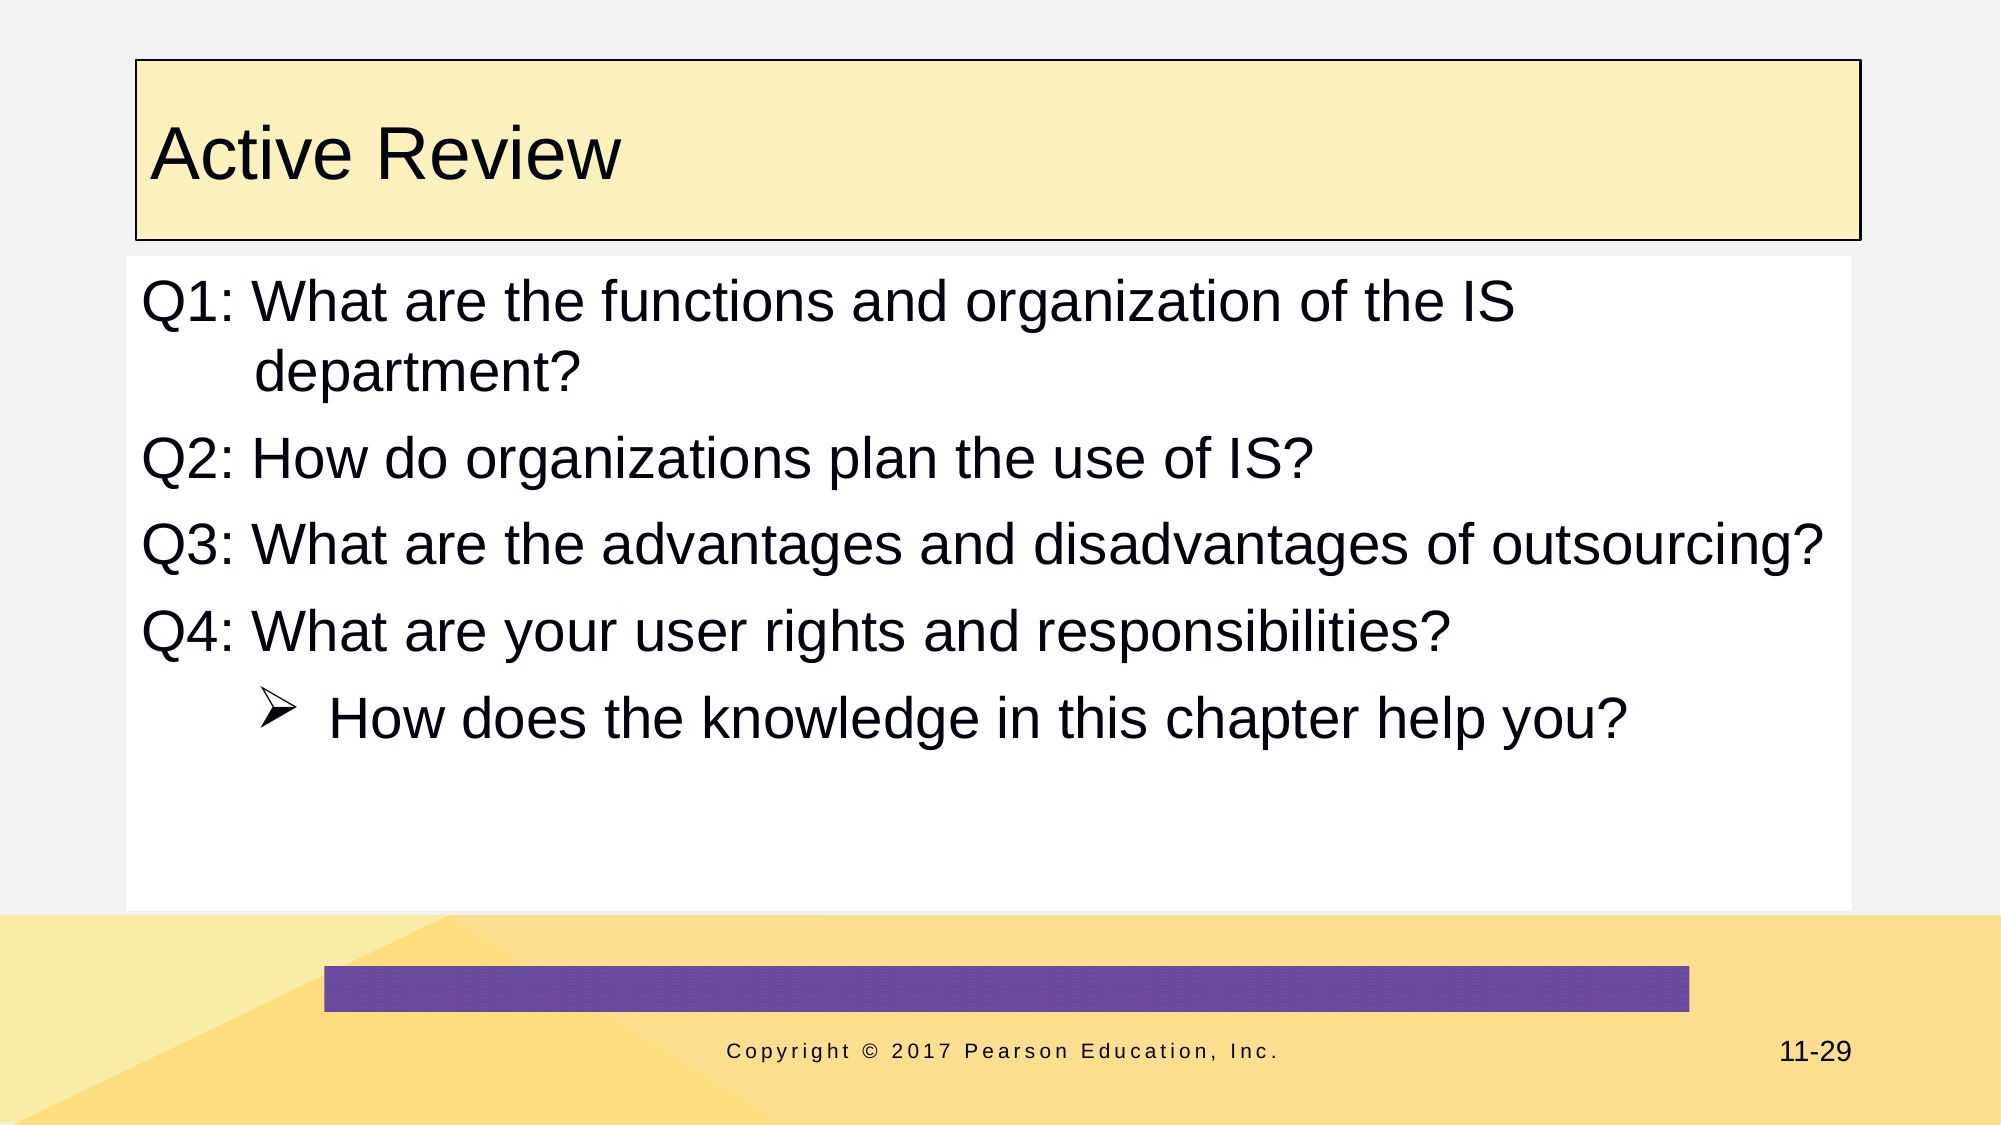

# Active Review
Q1: What are the functions and organization of the IS department?
Q2: How do organizations plan the use of IS?
Q3: What are the advantages and disadvantages of outsourcing?
Q4: What are your user rights and responsibilities?
How does the knowledge in this chapter help you?

Copyright © 2017 Pearson Education, Inc.